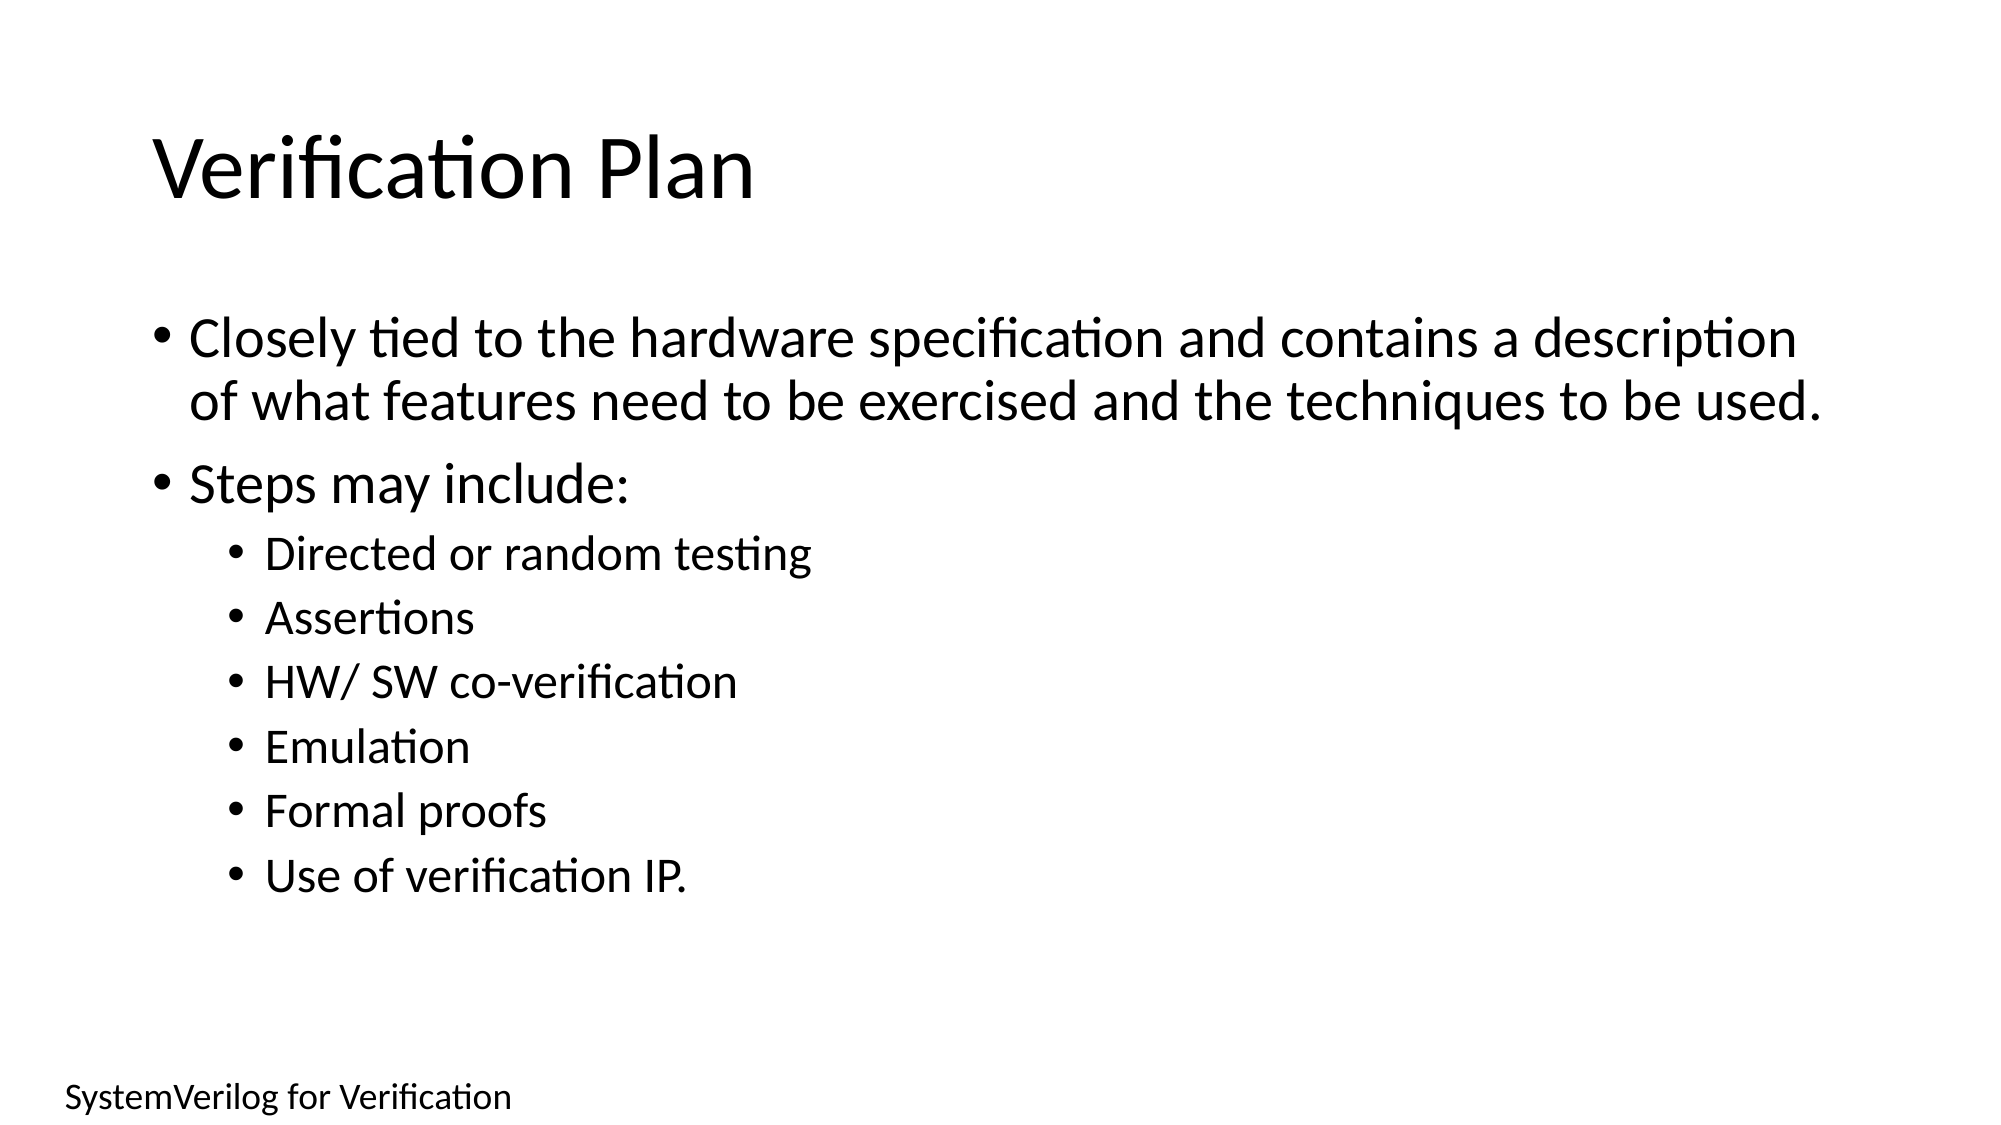

# Verification Plan
Closely tied to the hardware specification and contains a description of what features need to be exercised and the techniques to be used.
Steps may include:
Directed or random testing
Assertions
HW/ SW co-verification
Emulation
Formal proofs
Use of verification IP.
SystemVerilog for Verification